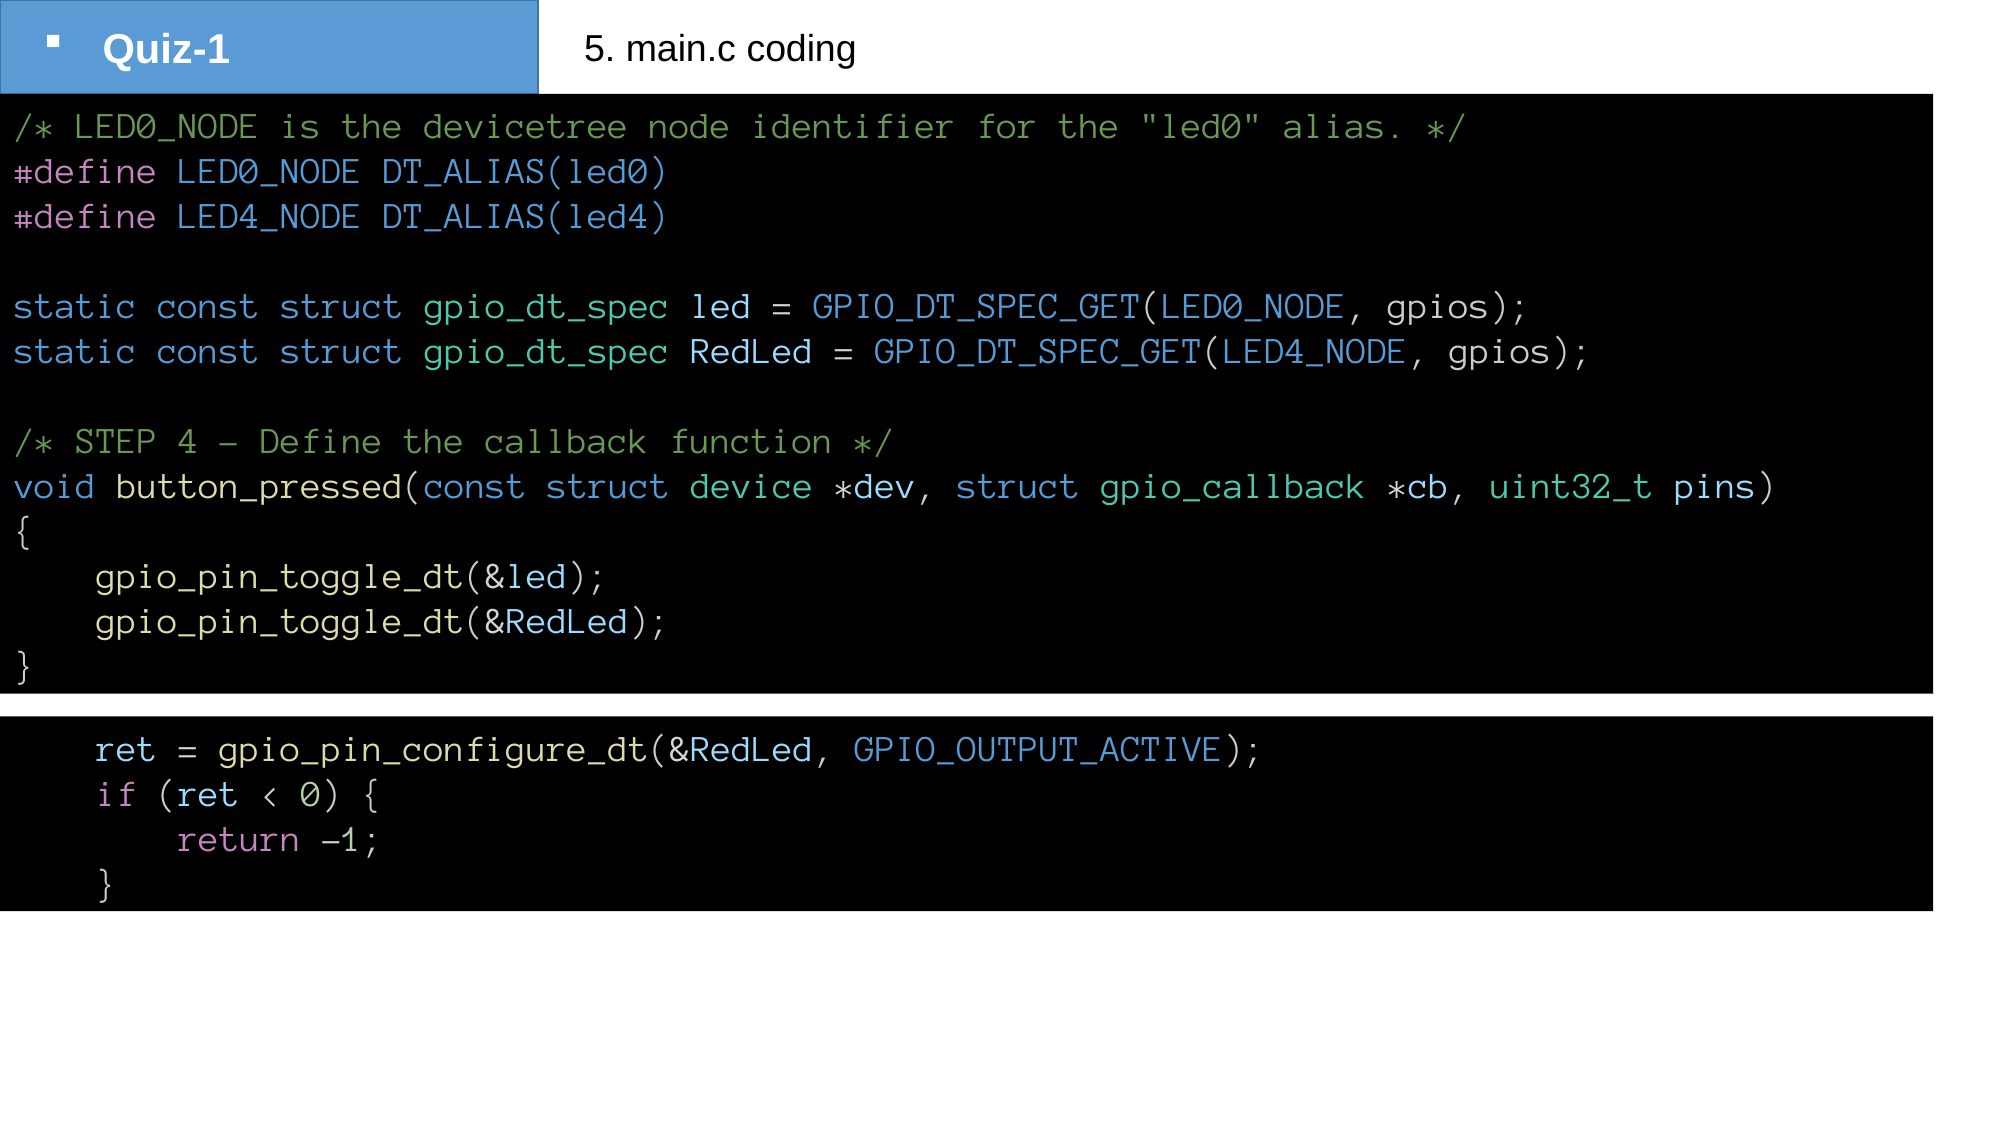

Quiz-1
5. main.c coding
/* LED0_NODE is the devicetree node identifier for the "led0" alias. */
#define LED0_NODE DT_ALIAS(led0)
#define LED4_NODE DT_ALIAS(led4)
static const struct gpio_dt_spec led = GPIO_DT_SPEC_GET(LED0_NODE, gpios);
static const struct gpio_dt_spec RedLed = GPIO_DT_SPEC_GET(LED4_NODE, gpios);
/* STEP 4 - Define the callback function */
void button_pressed(const struct device *dev, struct gpio_callback *cb, uint32_t pins)
{
    gpio_pin_toggle_dt(&led);
    gpio_pin_toggle_dt(&RedLed);
}
    ret = gpio_pin_configure_dt(&RedLed, GPIO_OUTPUT_ACTIVE);
    if (ret < 0) {
        return -1;
    }